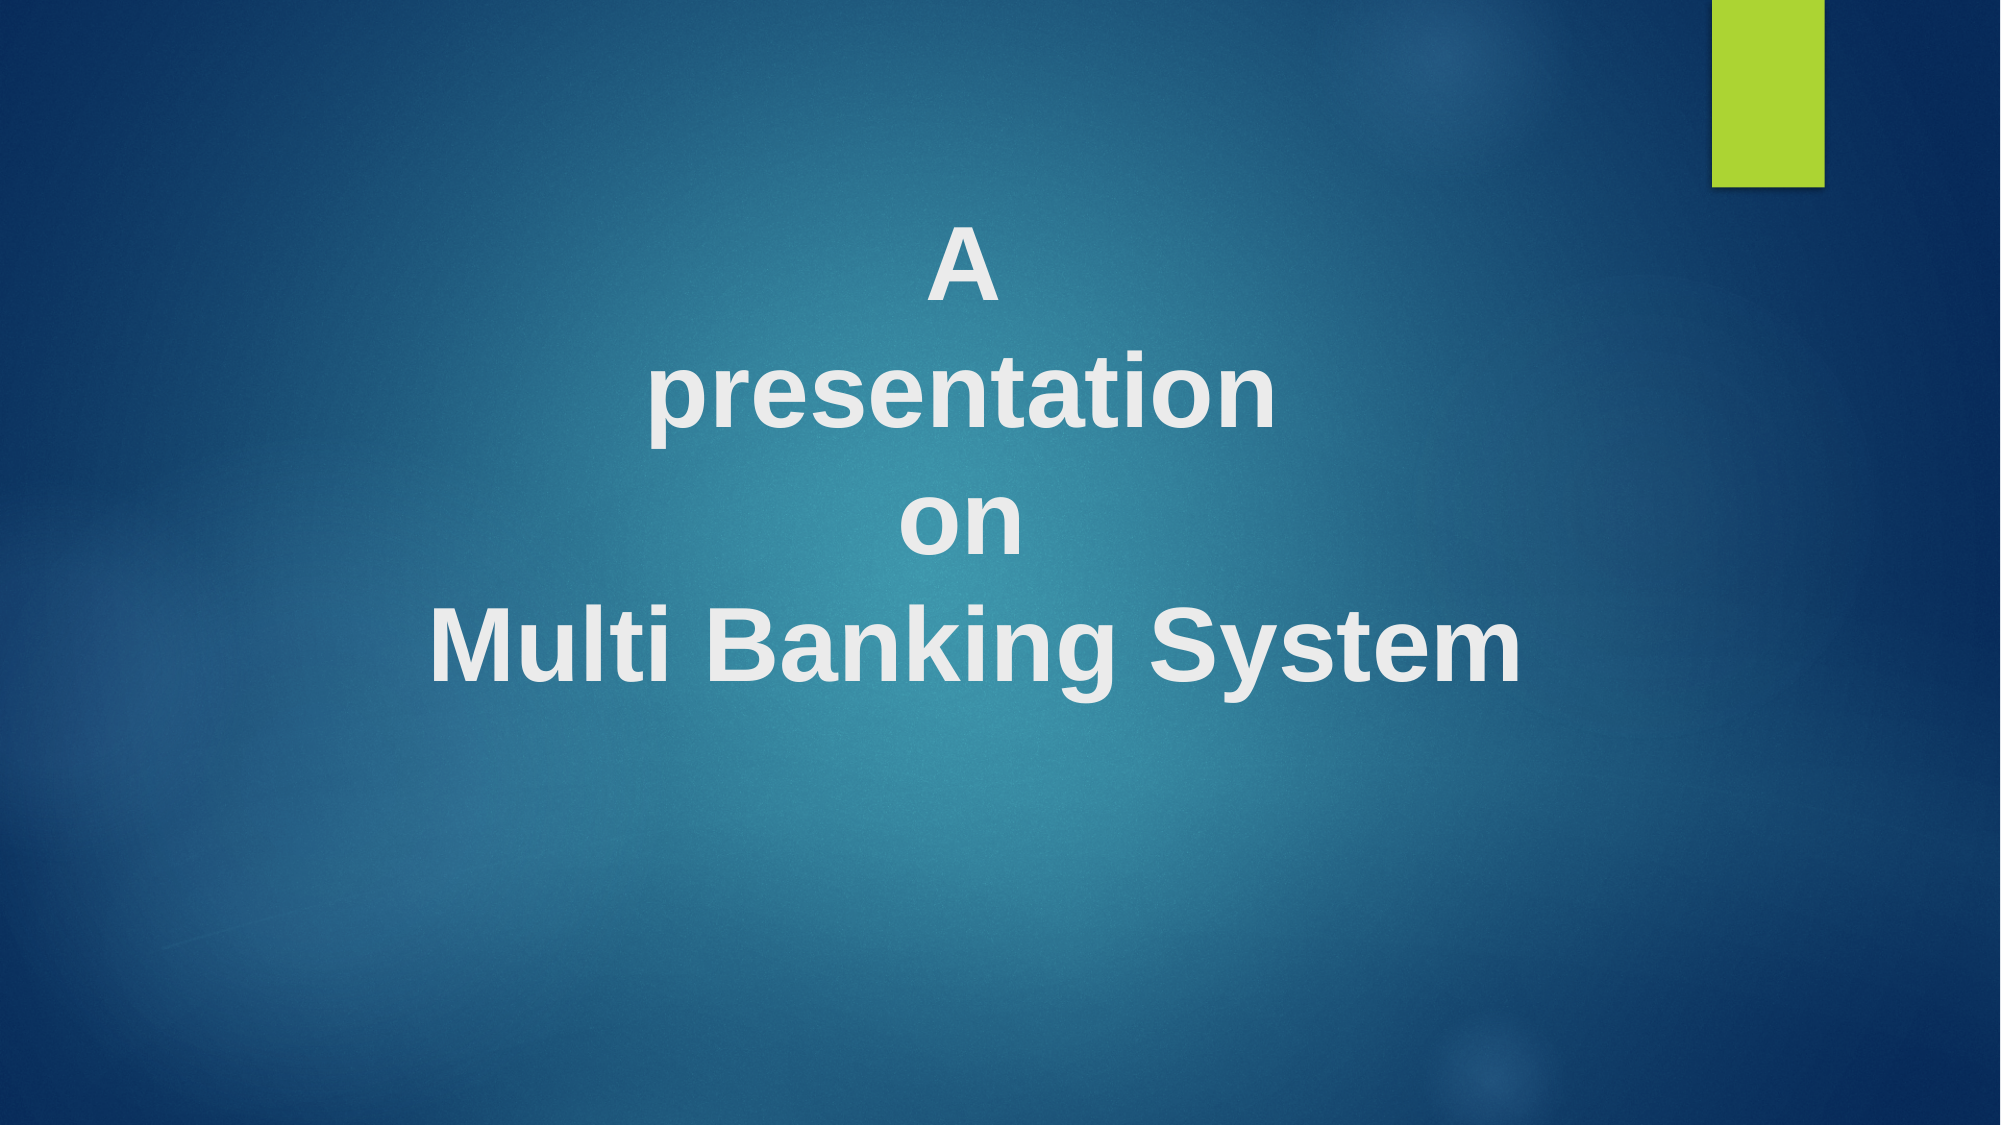

# A presentation on Multi Banking System